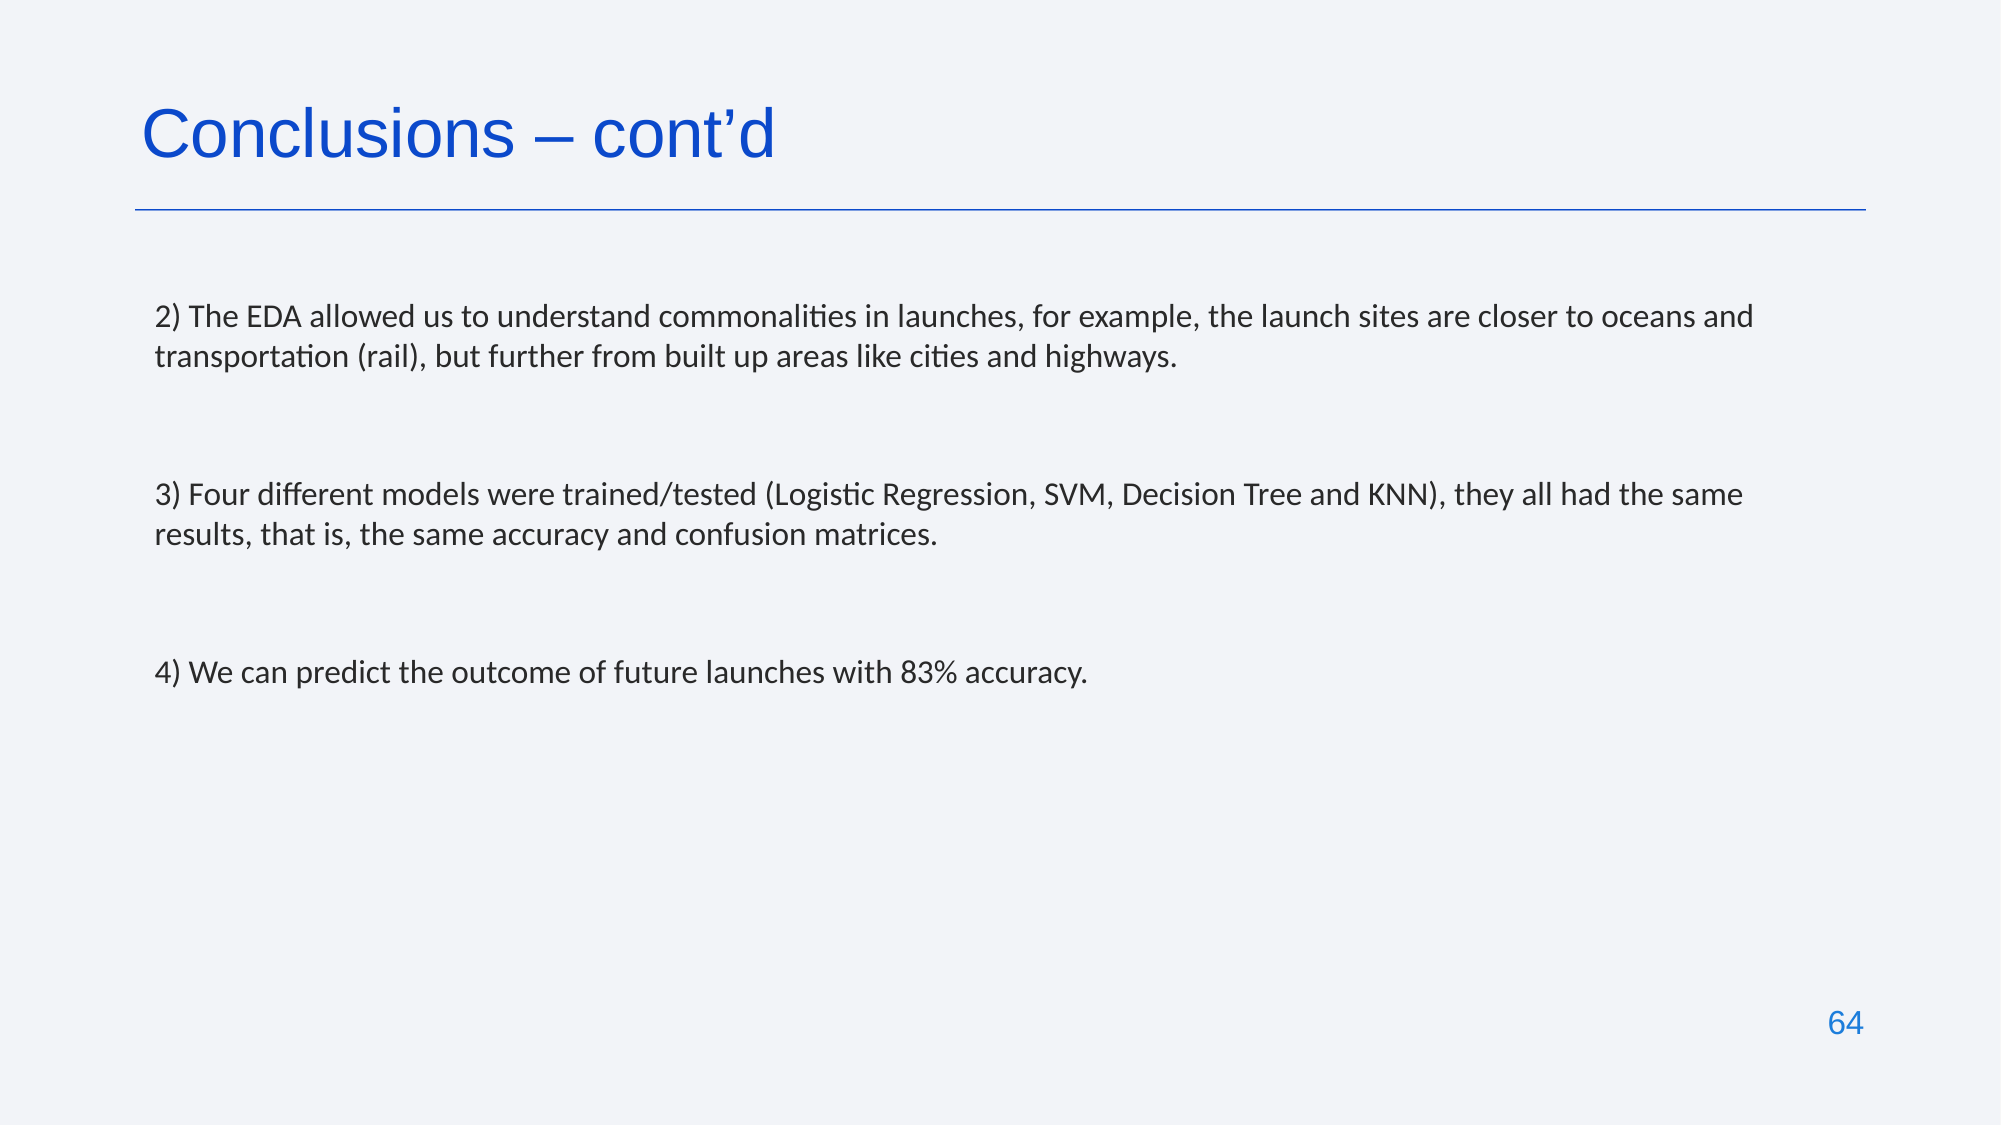

Conclusions – cont’d

2) The EDA allowed us to understand commonalities in launches, for example, the launch sites are closer to oceans and transportation (rail), but further from built up areas like cities and highways.

3) Four different models were trained/tested (Logistic Regression, SVM, Decision Tree and KNN), they all had the same results, that is, the same accuracy and confusion matrices.

4) We can predict the outcome of future launches with 83% accuracy.
64